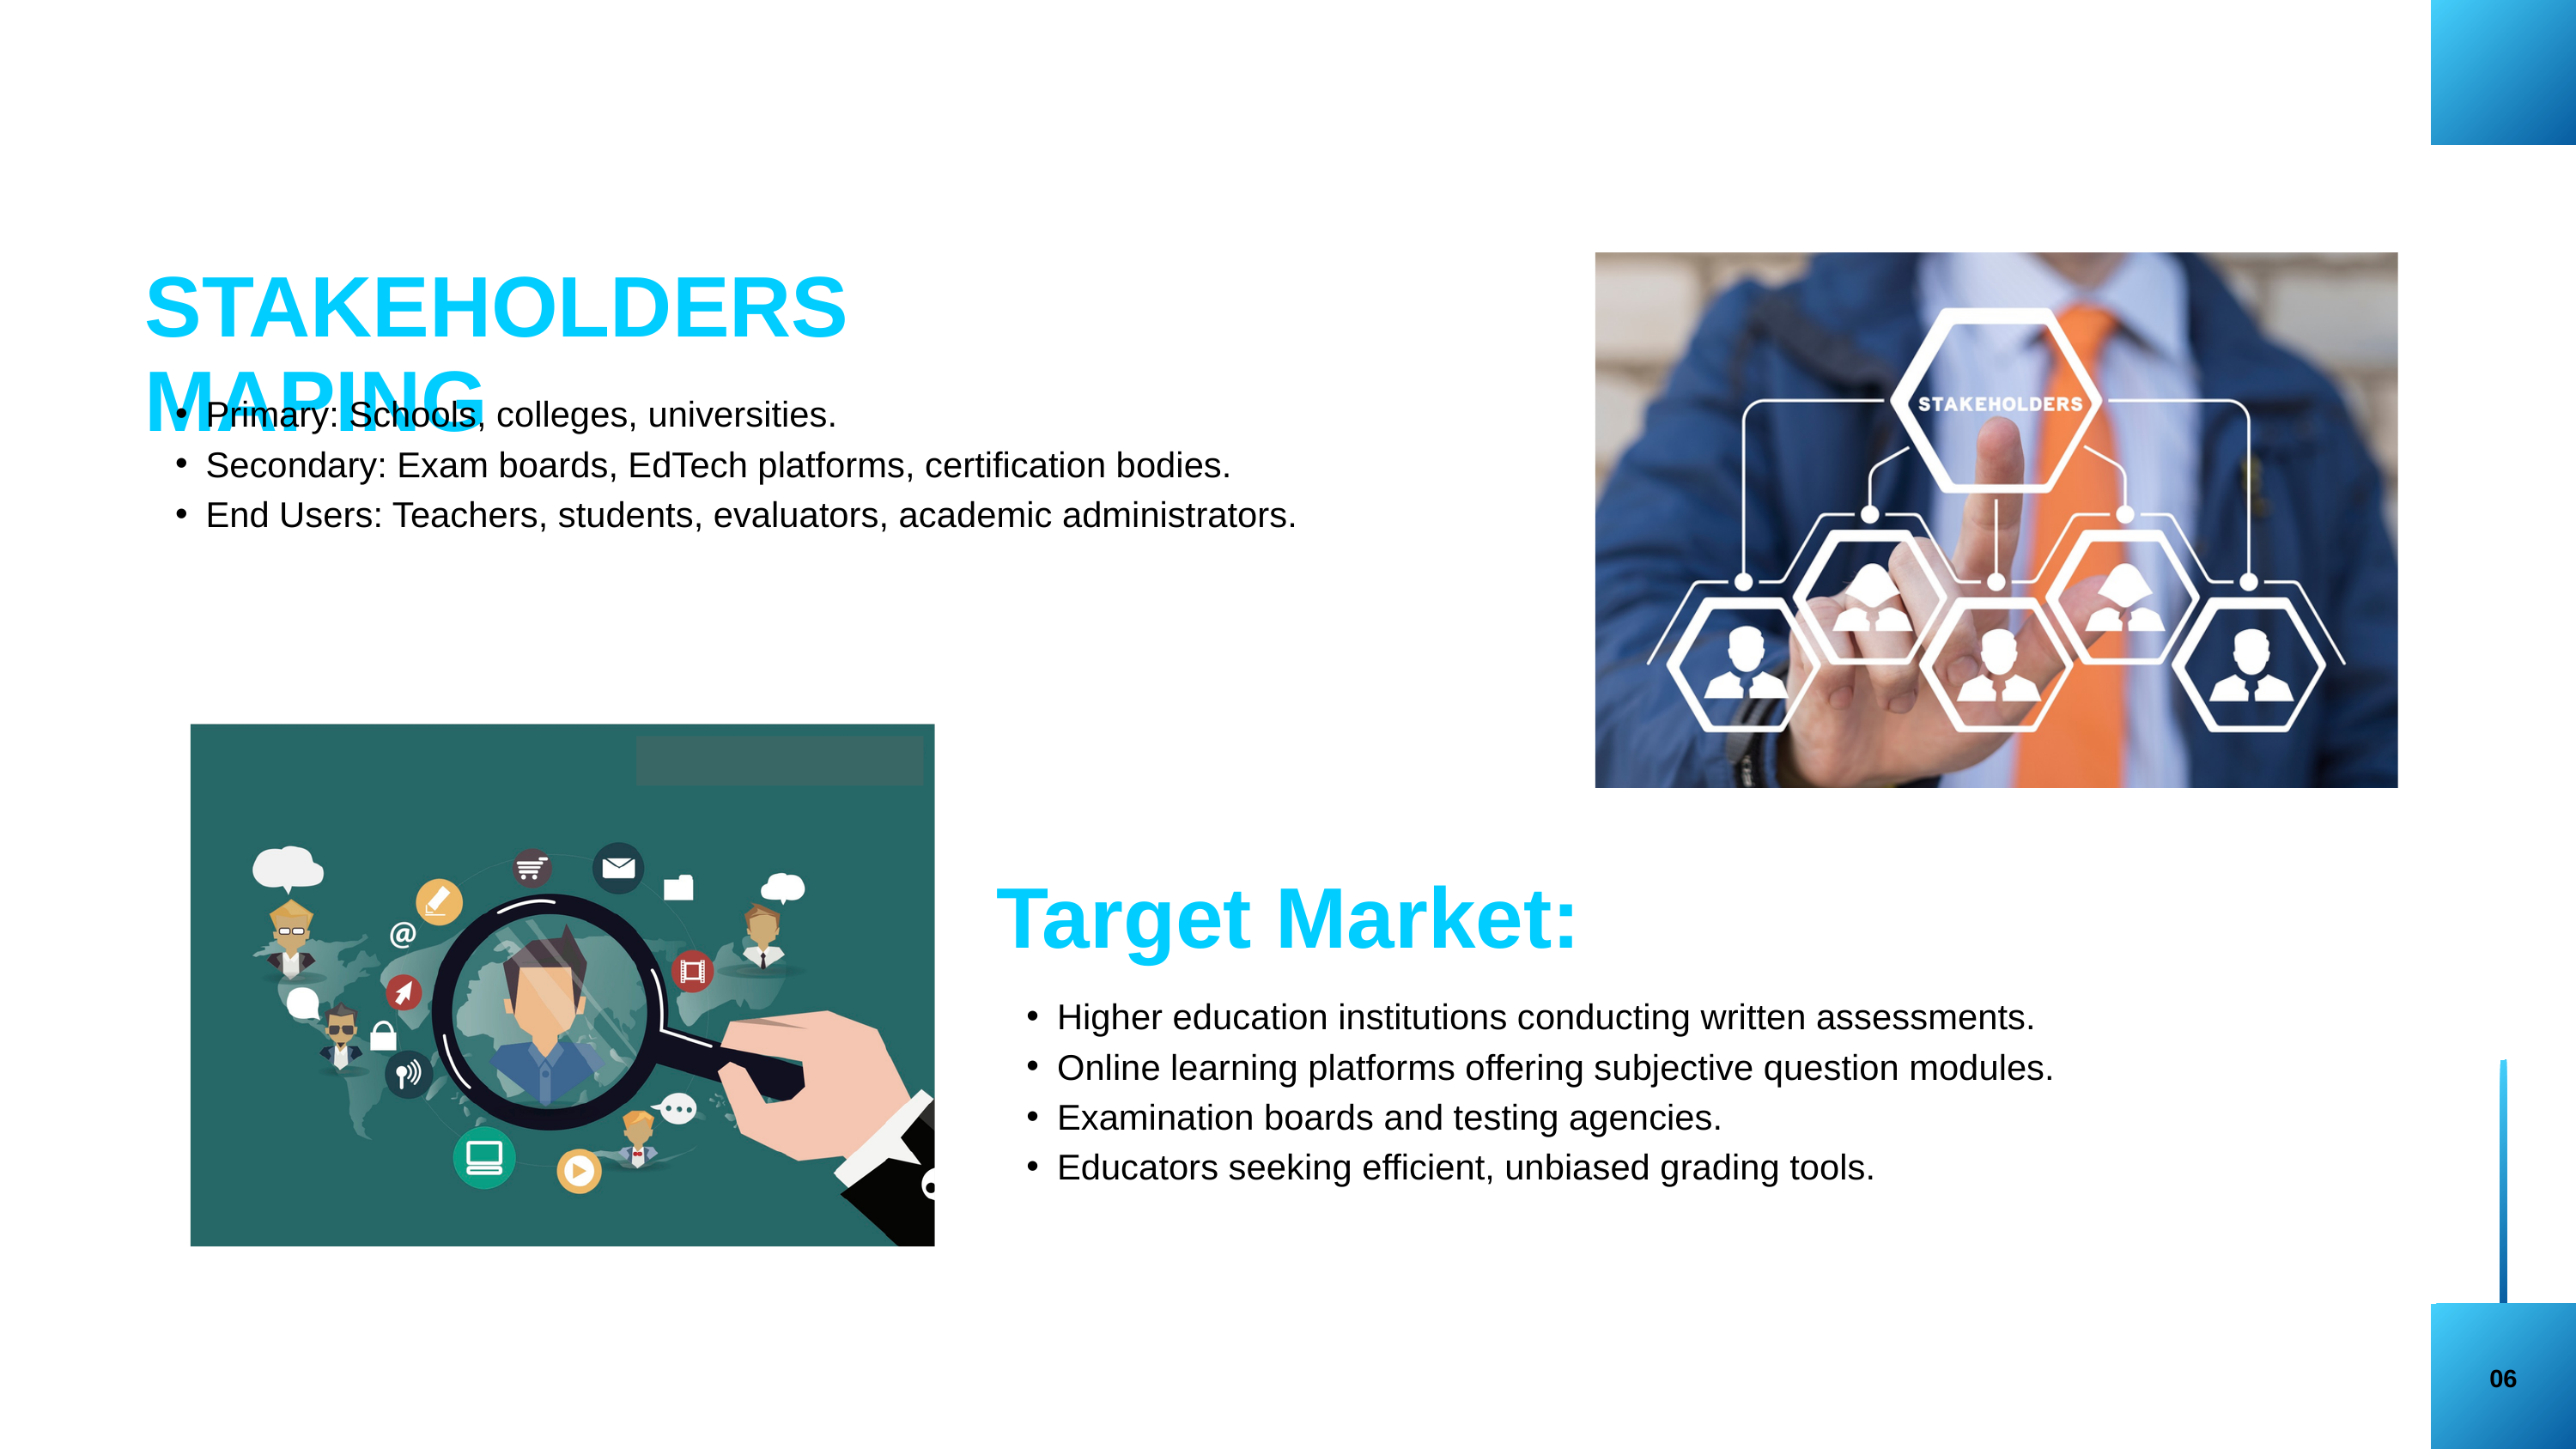

STAKEHOLDERS MAPING
Primary: Schools, colleges, universities.
Secondary: Exam boards, EdTech platforms, certification bodies.
End Users: Teachers, students, evaluators, academic administrators.

Target Market:
Higher education institutions conducting written assessments.
Online learning platforms offering subjective question modules.
Examination boards and testing agencies.
Educators seeking efficient, unbiased grading tools.

06